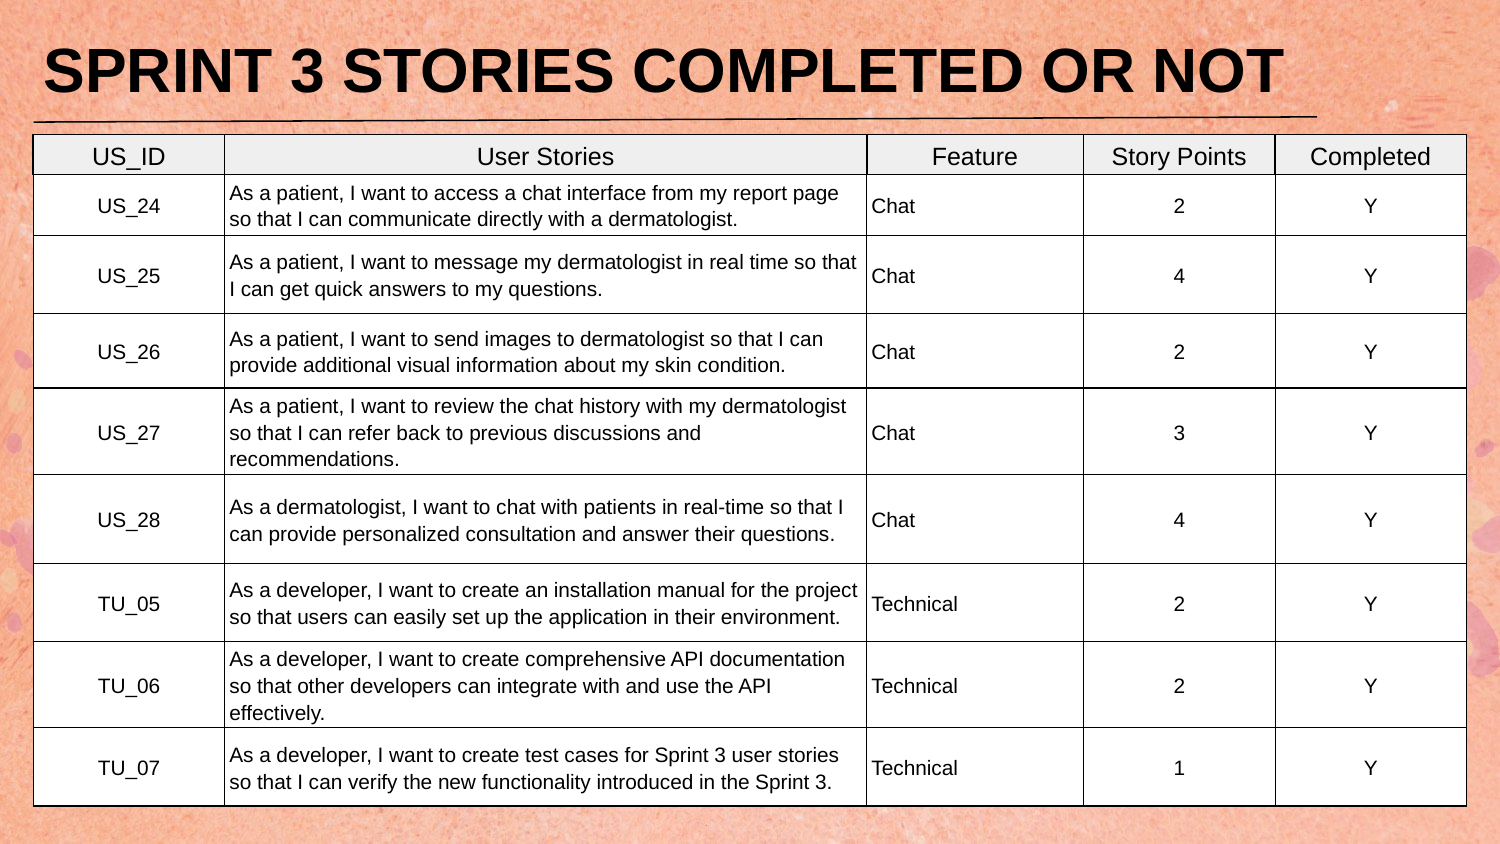

# SPRINT 3 STORIES COMPLETED OR NOT
| US\_ID | User Stories | Feature | Story Points | Completed |
| --- | --- | --- | --- | --- |
| US\_24 | As a patient, I want to access a chat interface from my report page so that I can communicate directly with a dermatologist. | Chat | 2 | Y |
| US\_25 | As a patient, I want to message my dermatologist in real time so that I can get quick answers to my questions. | Chat | 4 | Y |
| US\_26 | As a patient, I want to send images to dermatologist so that I can provide additional visual information about my skin condition. | Chat | 2 | Y |
| US\_27 | As a patient, I want to review the chat history with my dermatologist so that I can refer back to previous discussions and recommendations. | Chat | 3 | Y |
| US\_28 | As a dermatologist, I want to chat with patients in real-time so that I can provide personalized consultation and answer their questions. | Chat | 4 | Y |
| TU\_05 | As a developer, I want to create an installation manual for the project so that users can easily set up the application in their environment. | Technical | 2 | Y |
| TU\_06 | As a developer, I want to create comprehensive API documentation so that other developers can integrate with and use the API effectively. | Technical | 2 | Y |
| TU\_07 | As a developer, I want to create test cases for Sprint 3 user stories so that I can verify the new functionality introduced in the Sprint 3. | Technical | 1 | Y |